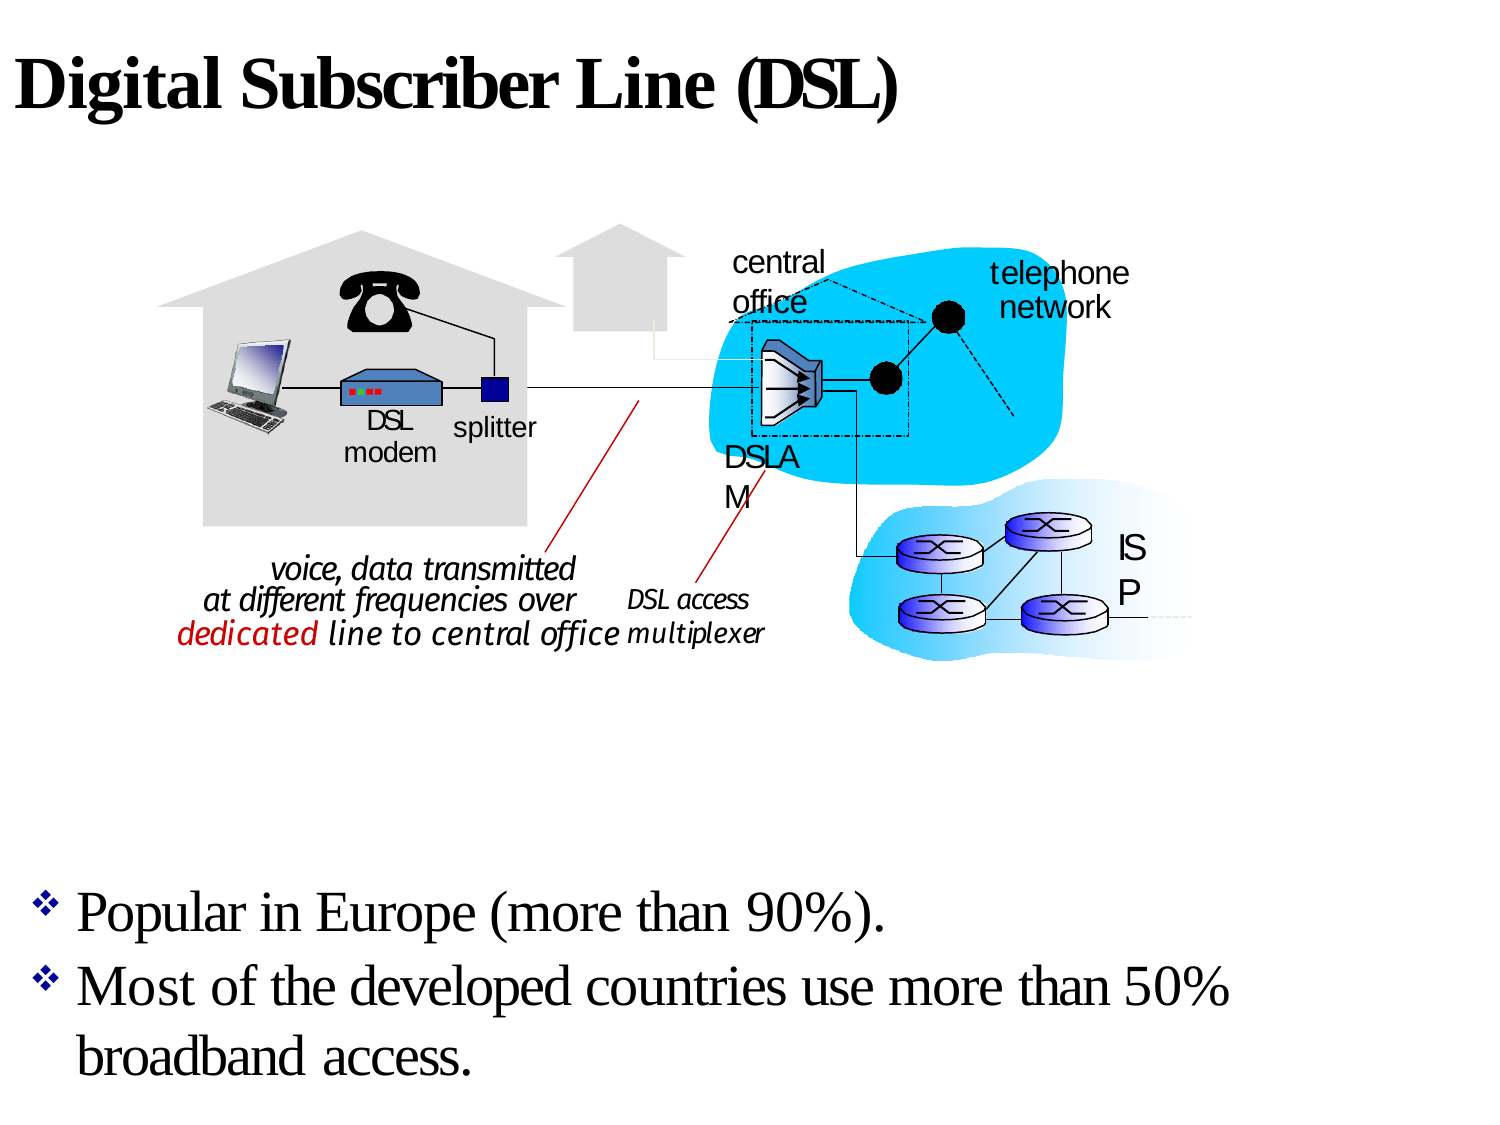

Digital Subscriber Line (DSL)

central office

telephone  network

DSL
modem
splitter
DSLAM

ISP

voice, data transmitted

at different frequencies over	DSL access  dedicated line to central office	multiplexer

Popular in Europe (more than 90%).
Most of the developed countries use more than 50% broadband access.